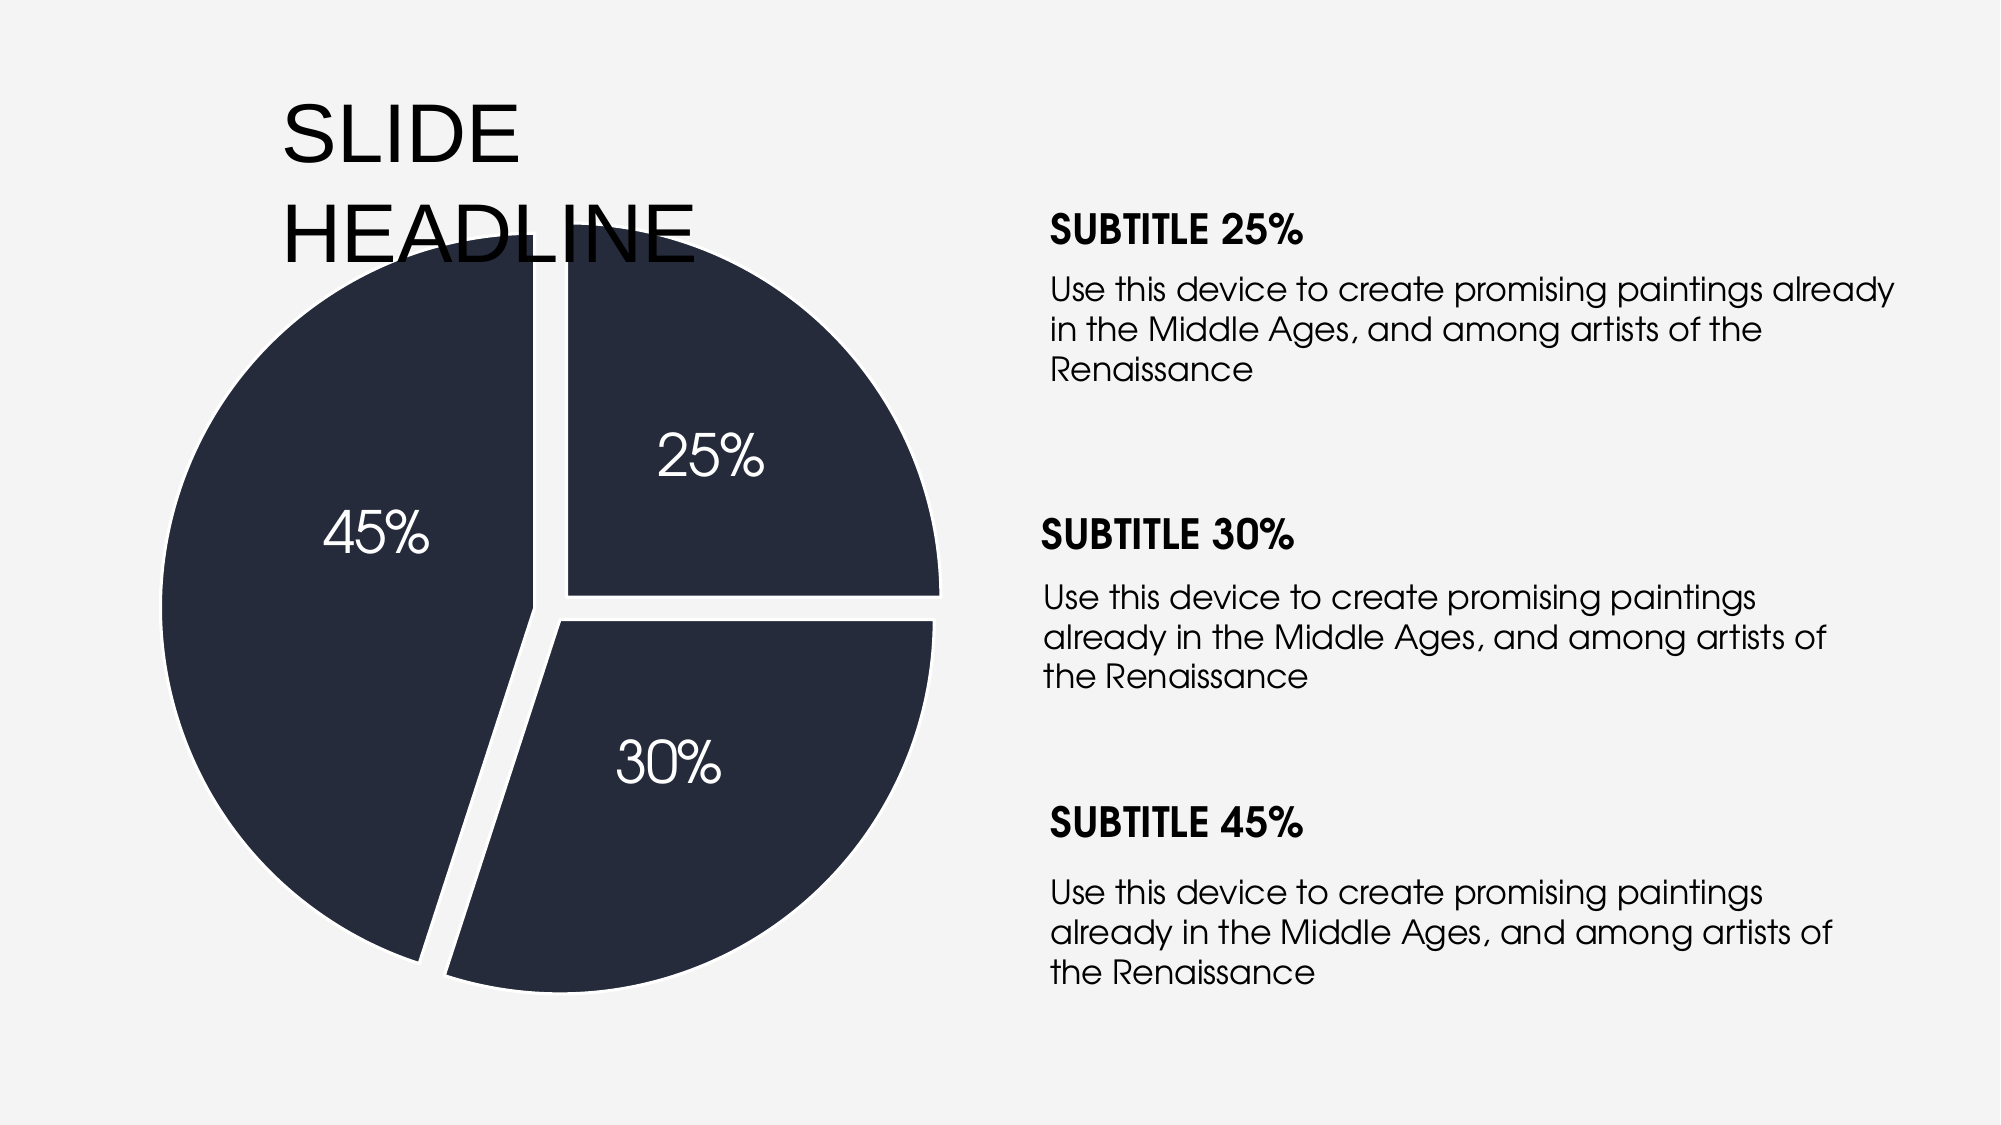

SLIDE HEADLINE
SUBTITLE 25%

### Chart

| Category | Продажи |
|---|---|
| Кв. 1 | 25.0 |
| Кв. 2 | 30.0 |
| Кв. 3 | 45.0 |
Use this device to create promising paintings already in the Middle Ages, and among artists of the Renaissance
SUBTITLE 30%
Use this device to create promising paintings already in the Middle Ages, and among artists of the Renaissance
SUBTITLE 45%
Use this device to create promising paintings already in the Middle Ages, and among artists of the Renaissance